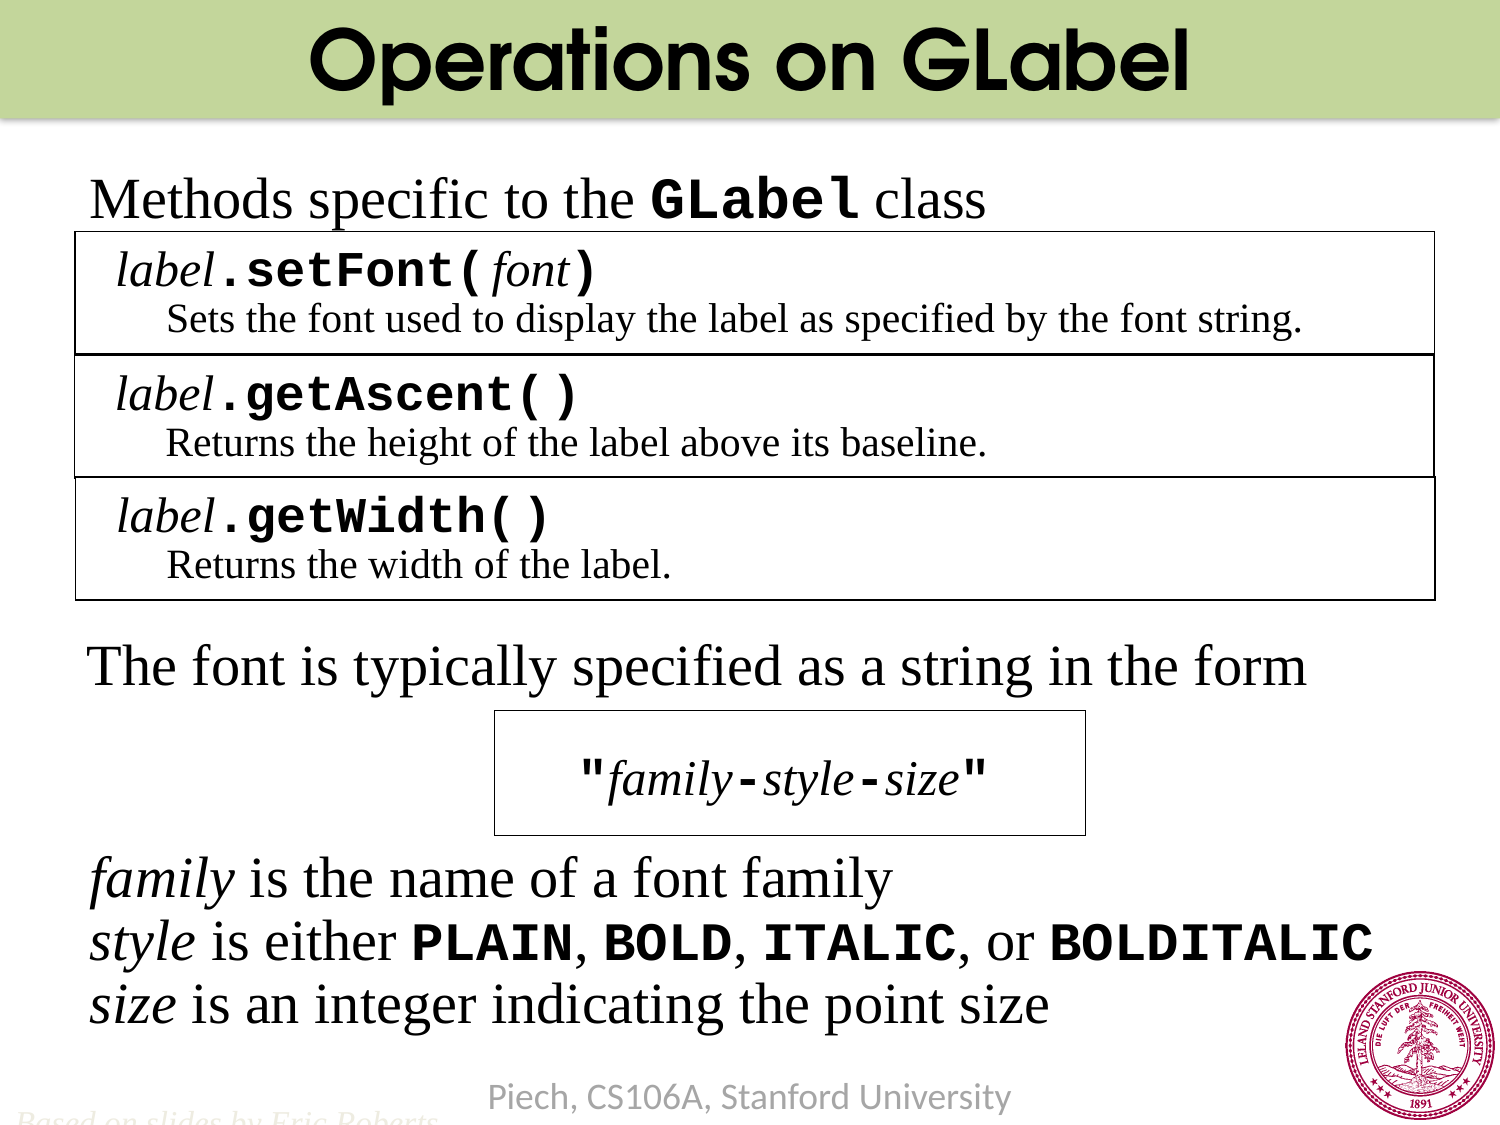

Operations on GLabel
Methods specific to the GLabel class
label.setFont( font)

Sets the font used to display the label as specified by the font string.
label.getAscent( )

Returns the height of the label above its baseline.
label.getWidth( )

Returns the width of the label.
The font is typically specified as a string in the form

"family-style-size"
family is the name of a font family
style is either PLAIN, BOLD, ITALIC, or BOLDITALIC
size is an integer indicating the point size
Based on slides by Eric Roberts